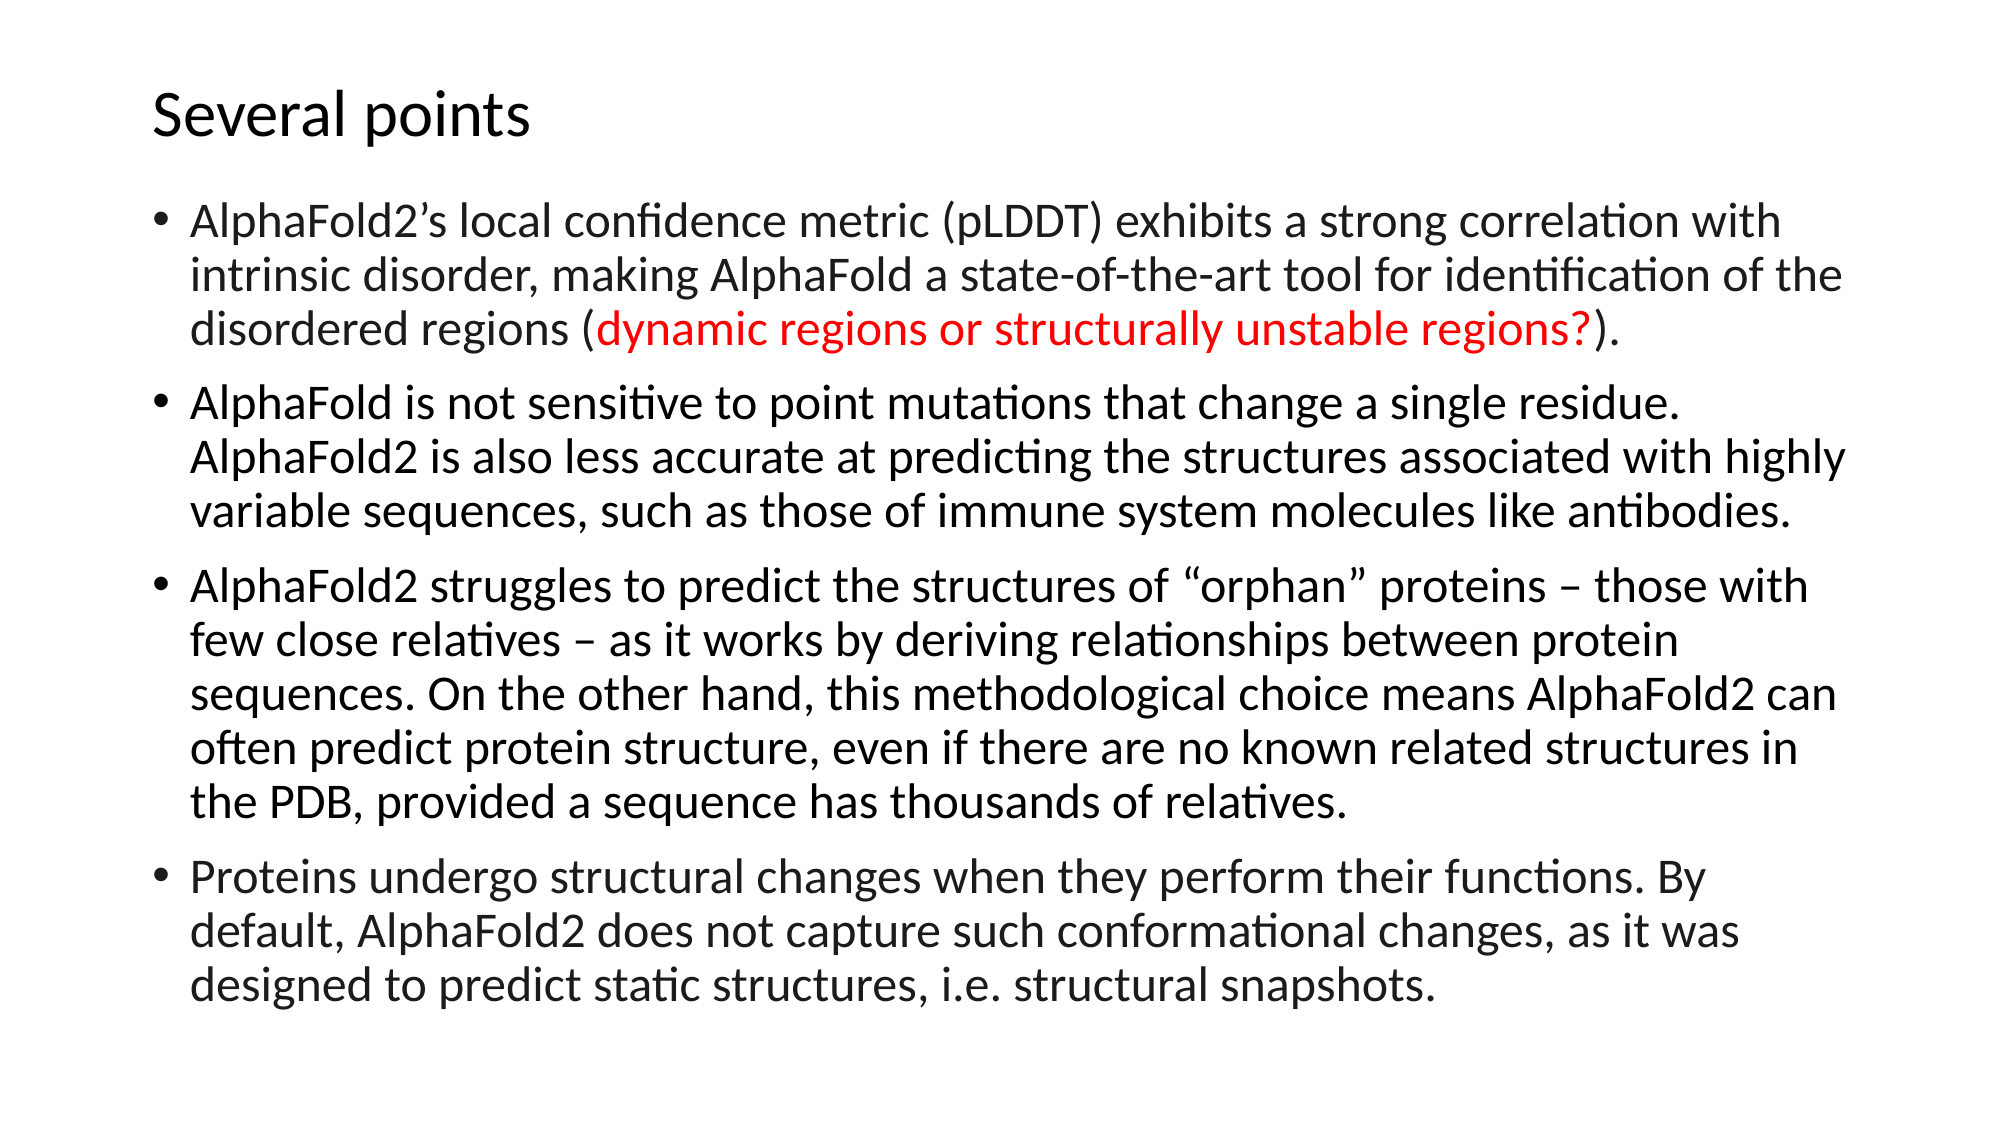

# Several points
AlphaFold2’s local confidence metric (pLDDT) exhibits a strong correlation with intrinsic disorder, making AlphaFold a state-of-the-art tool for identification of the disordered regions (dynamic regions or structurally unstable regions?).
AlphaFold is not sensitive to point mutations that change a single residue. AlphaFold2 is also less accurate at predicting the structures associated with highly variable sequences, such as those of immune system molecules like antibodies.
AlphaFold2 struggles to predict the structures of “orphan” proteins – those with few close relatives – as it works by deriving relationships between protein sequences. On the other hand, this methodological choice means AlphaFold2 can often predict protein structure, even if there are no known related structures in the PDB, provided a sequence has thousands of relatives.
Proteins undergo structural changes when they perform their functions. By default, AlphaFold2 does not capture such conformational changes, as it was designed to predict static structures, i.e. structural snapshots.